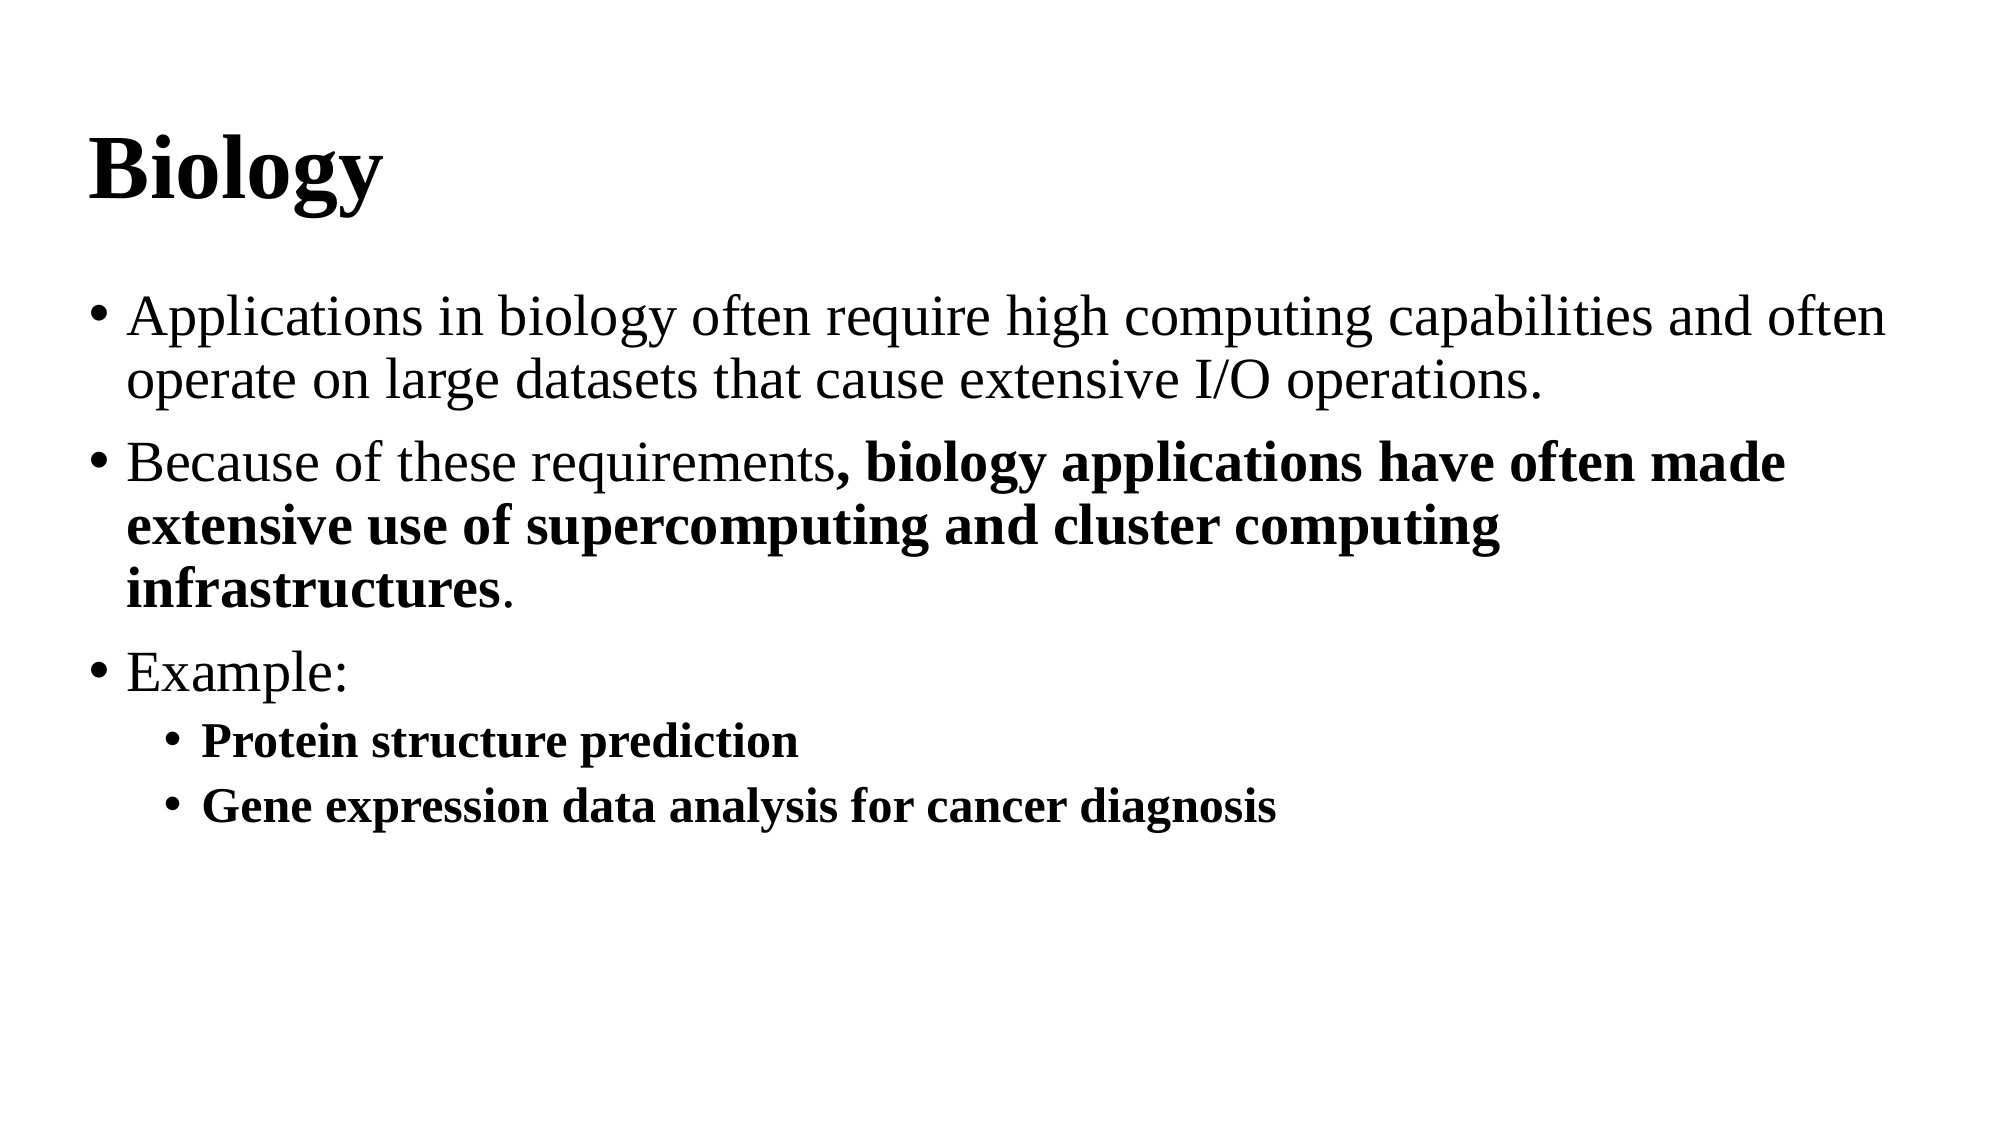

# Biology
Applications in biology often require high computing capabilities and often operate on large datasets that cause extensive I/O operations.
Because of these requirements, biology applications have often made extensive use of supercomputing and cluster computing infrastructures.
Example:
Protein structure prediction
Gene expression data analysis for cancer diagnosis